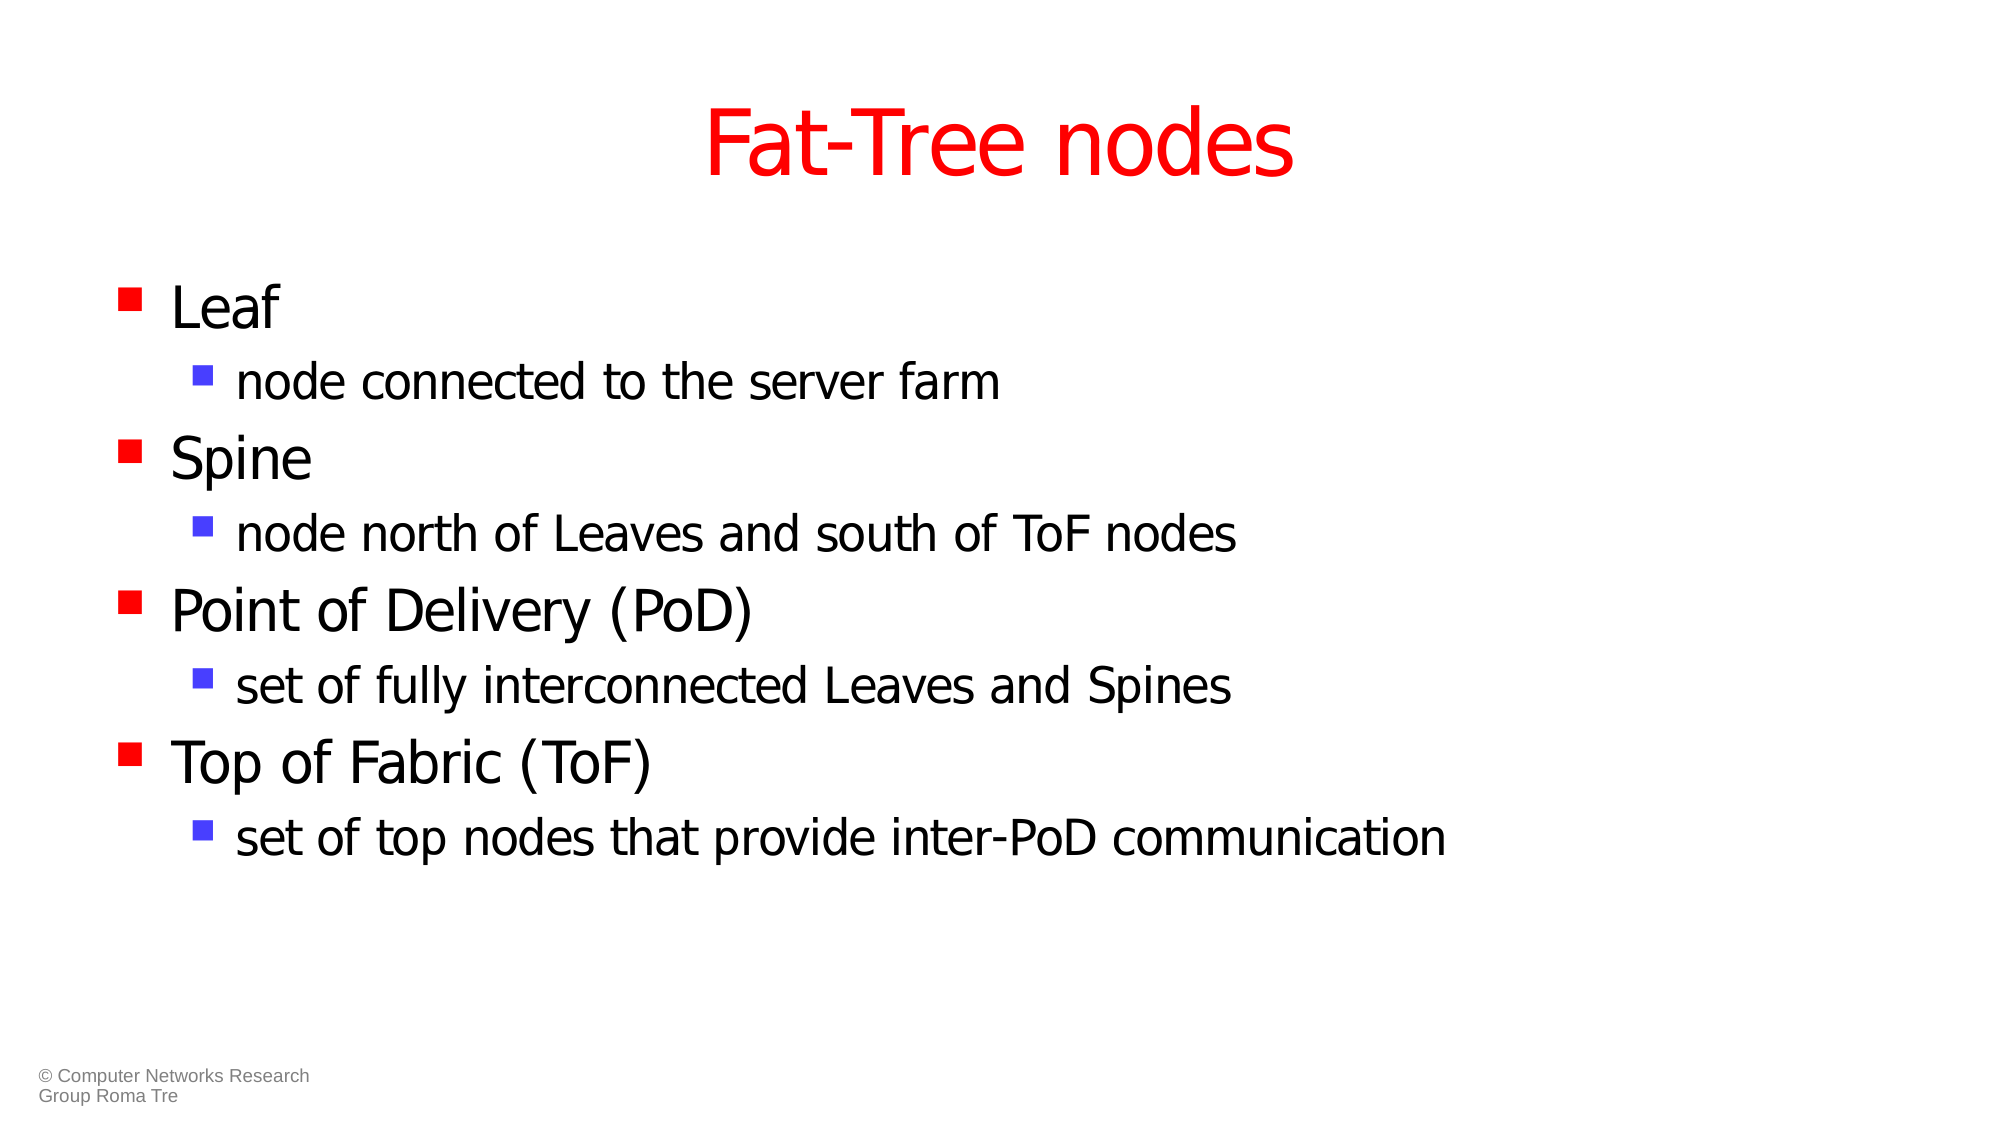

# Fat-Tree nodes
Leaf
node connected to the server farm
Spine
node north of Leaves and south of ToF nodes
Point of Delivery (PoD)
set of fully interconnected Leaves and Spines
Top of Fabric (ToF)
set of top nodes that provide inter-PoD communication